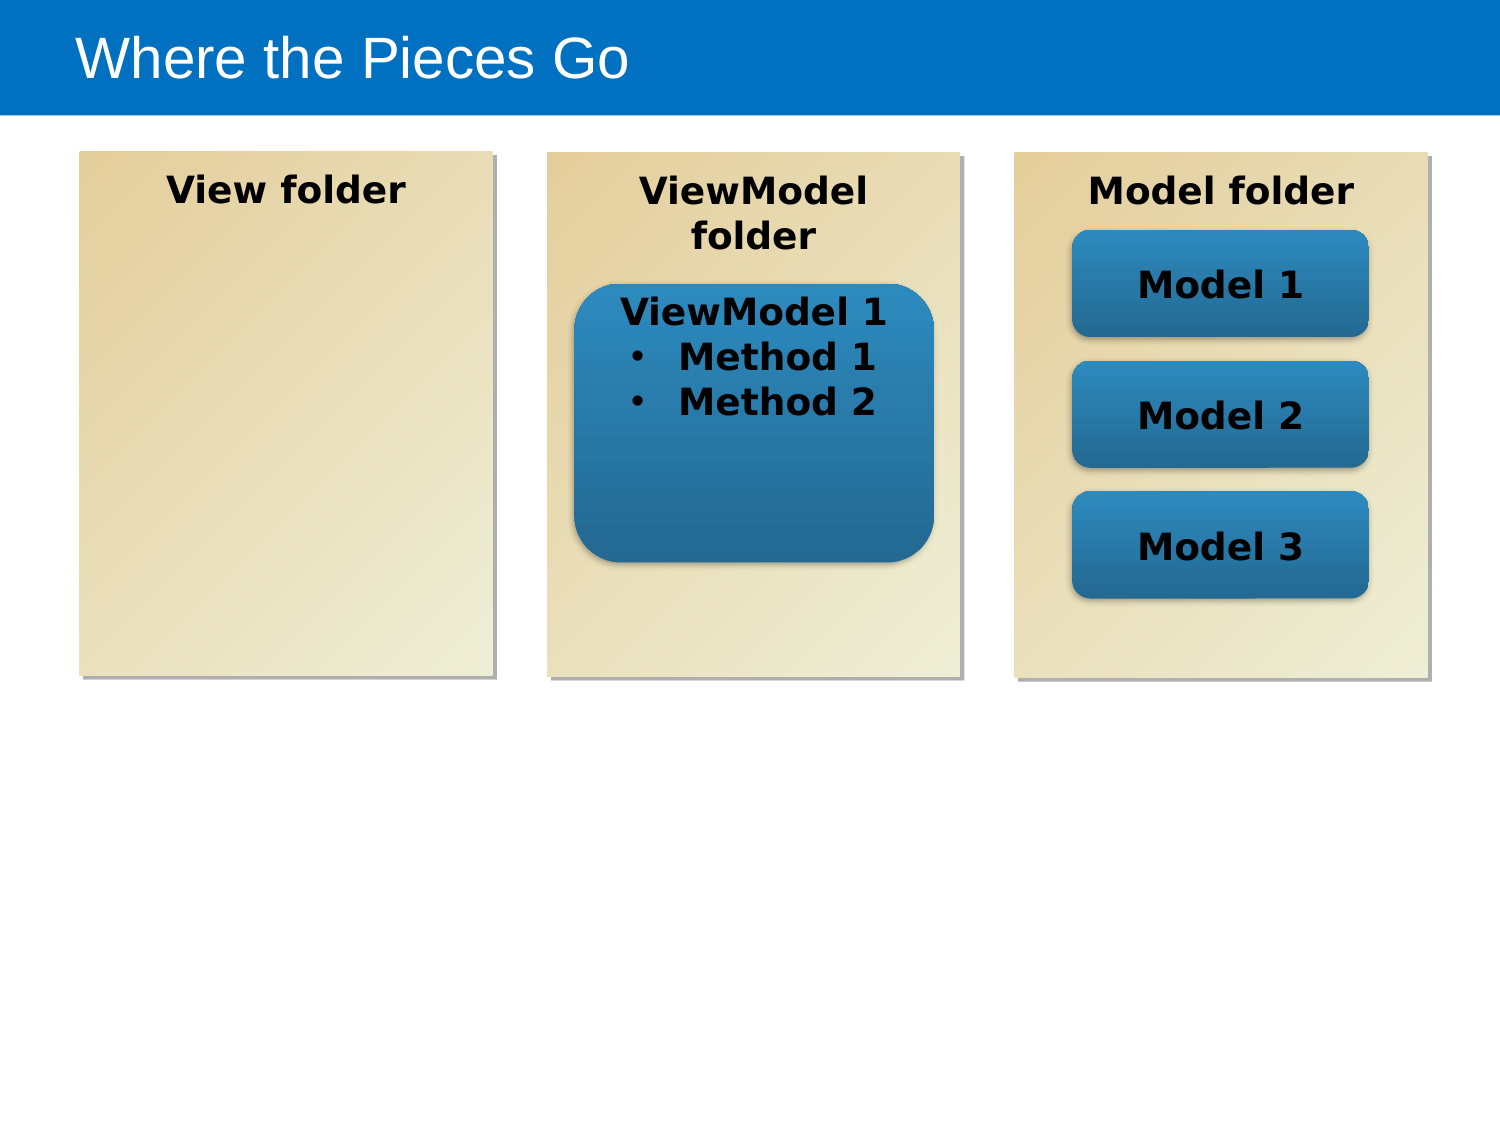

# Where the Pieces Go
View folder

ViewModel folder

Model folder

Model 1
ViewModel 1
Method 1
Method 2

Model 2
Model 3